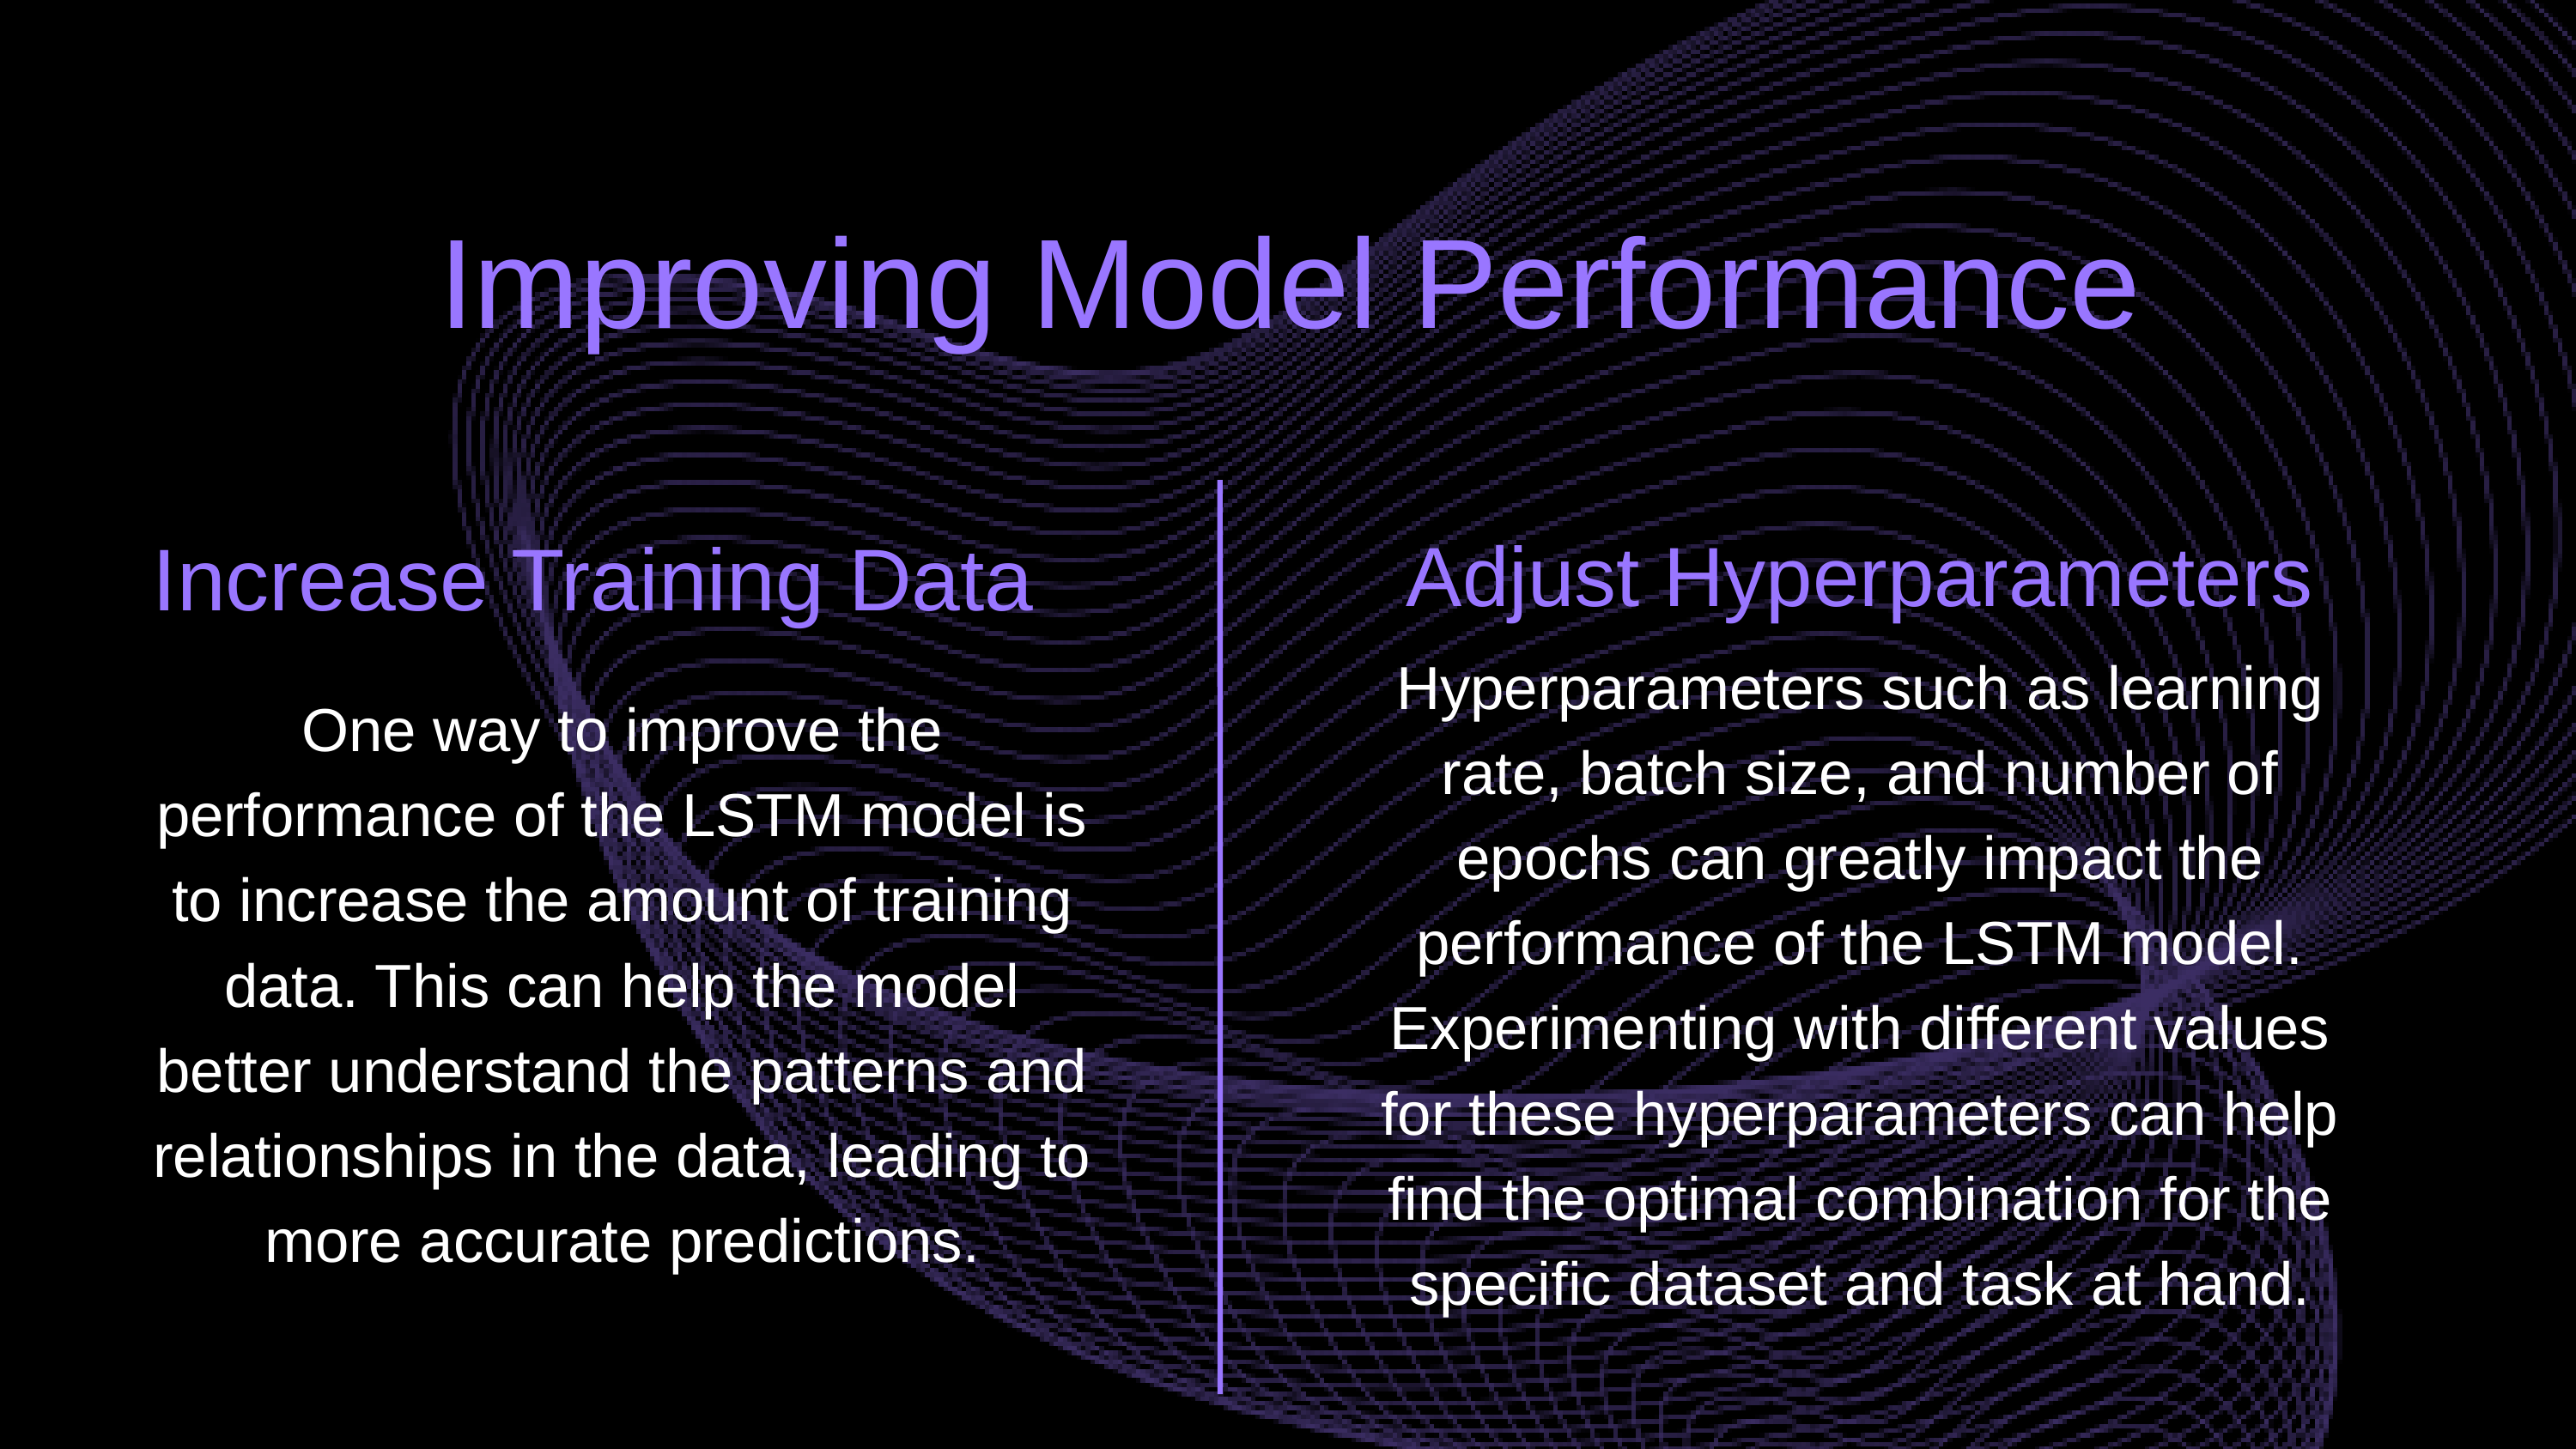

Improving Model Performance

Increase Training Data
Adjust Hyperparameters
Hyperparameters such as learning rate, batch size, and number of epochs can greatly impact the performance of the LSTM model. Experimenting with different values for these hyperparameters can help find the optimal combination for the specific dataset and task at hand.
One way to improve the performance of the LSTM model is to increase the amount of training data. This can help the model better understand the patterns and relationships in the data, leading to more accurate predictions.